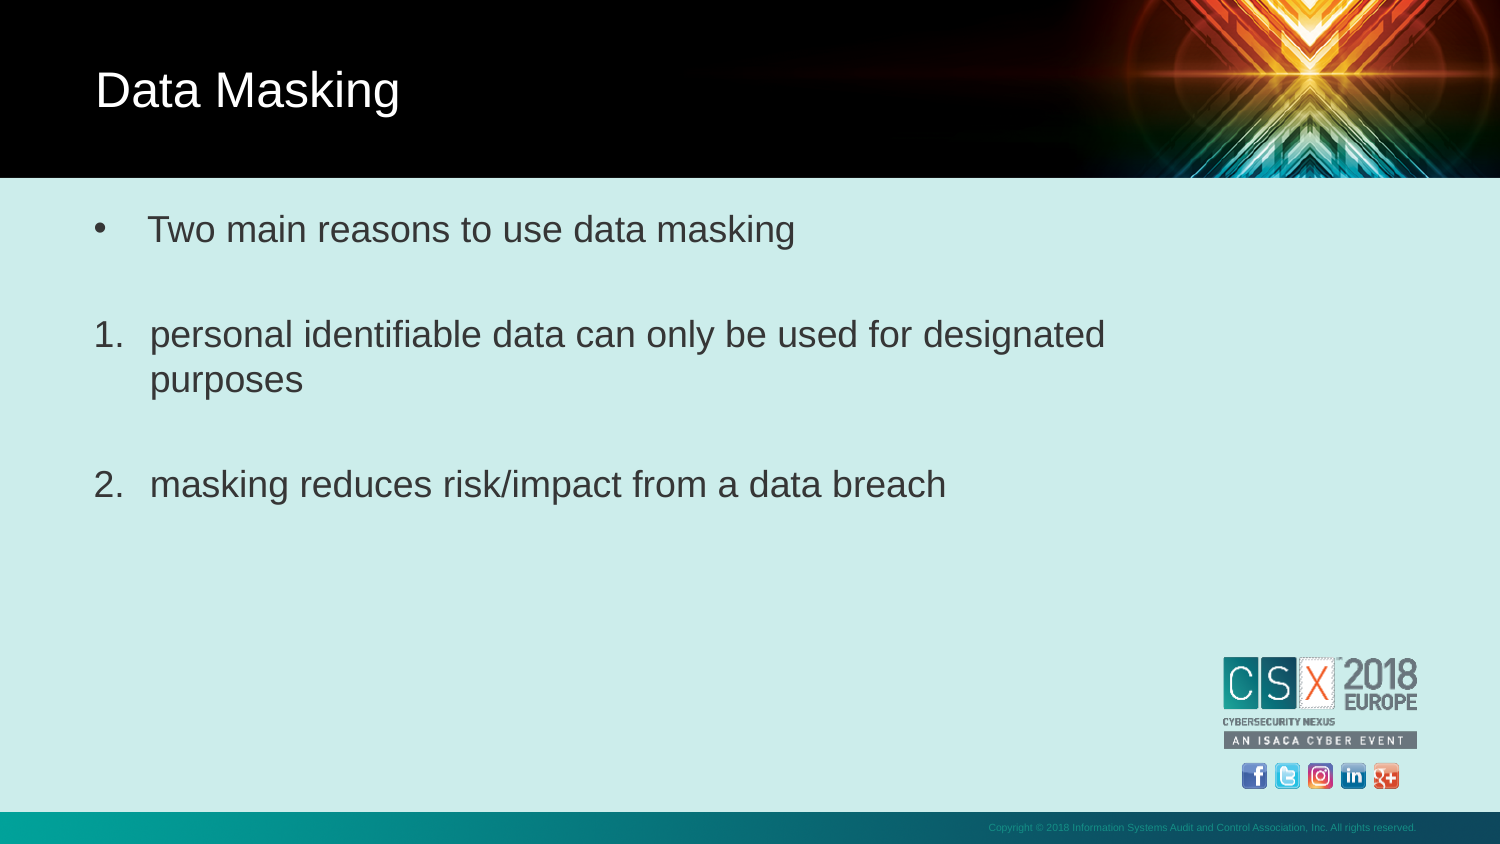

Data Masking
Two main reasons to use data masking

personal identifiable data can only be used for designated purposes

masking reduces risk/impact from a data breach